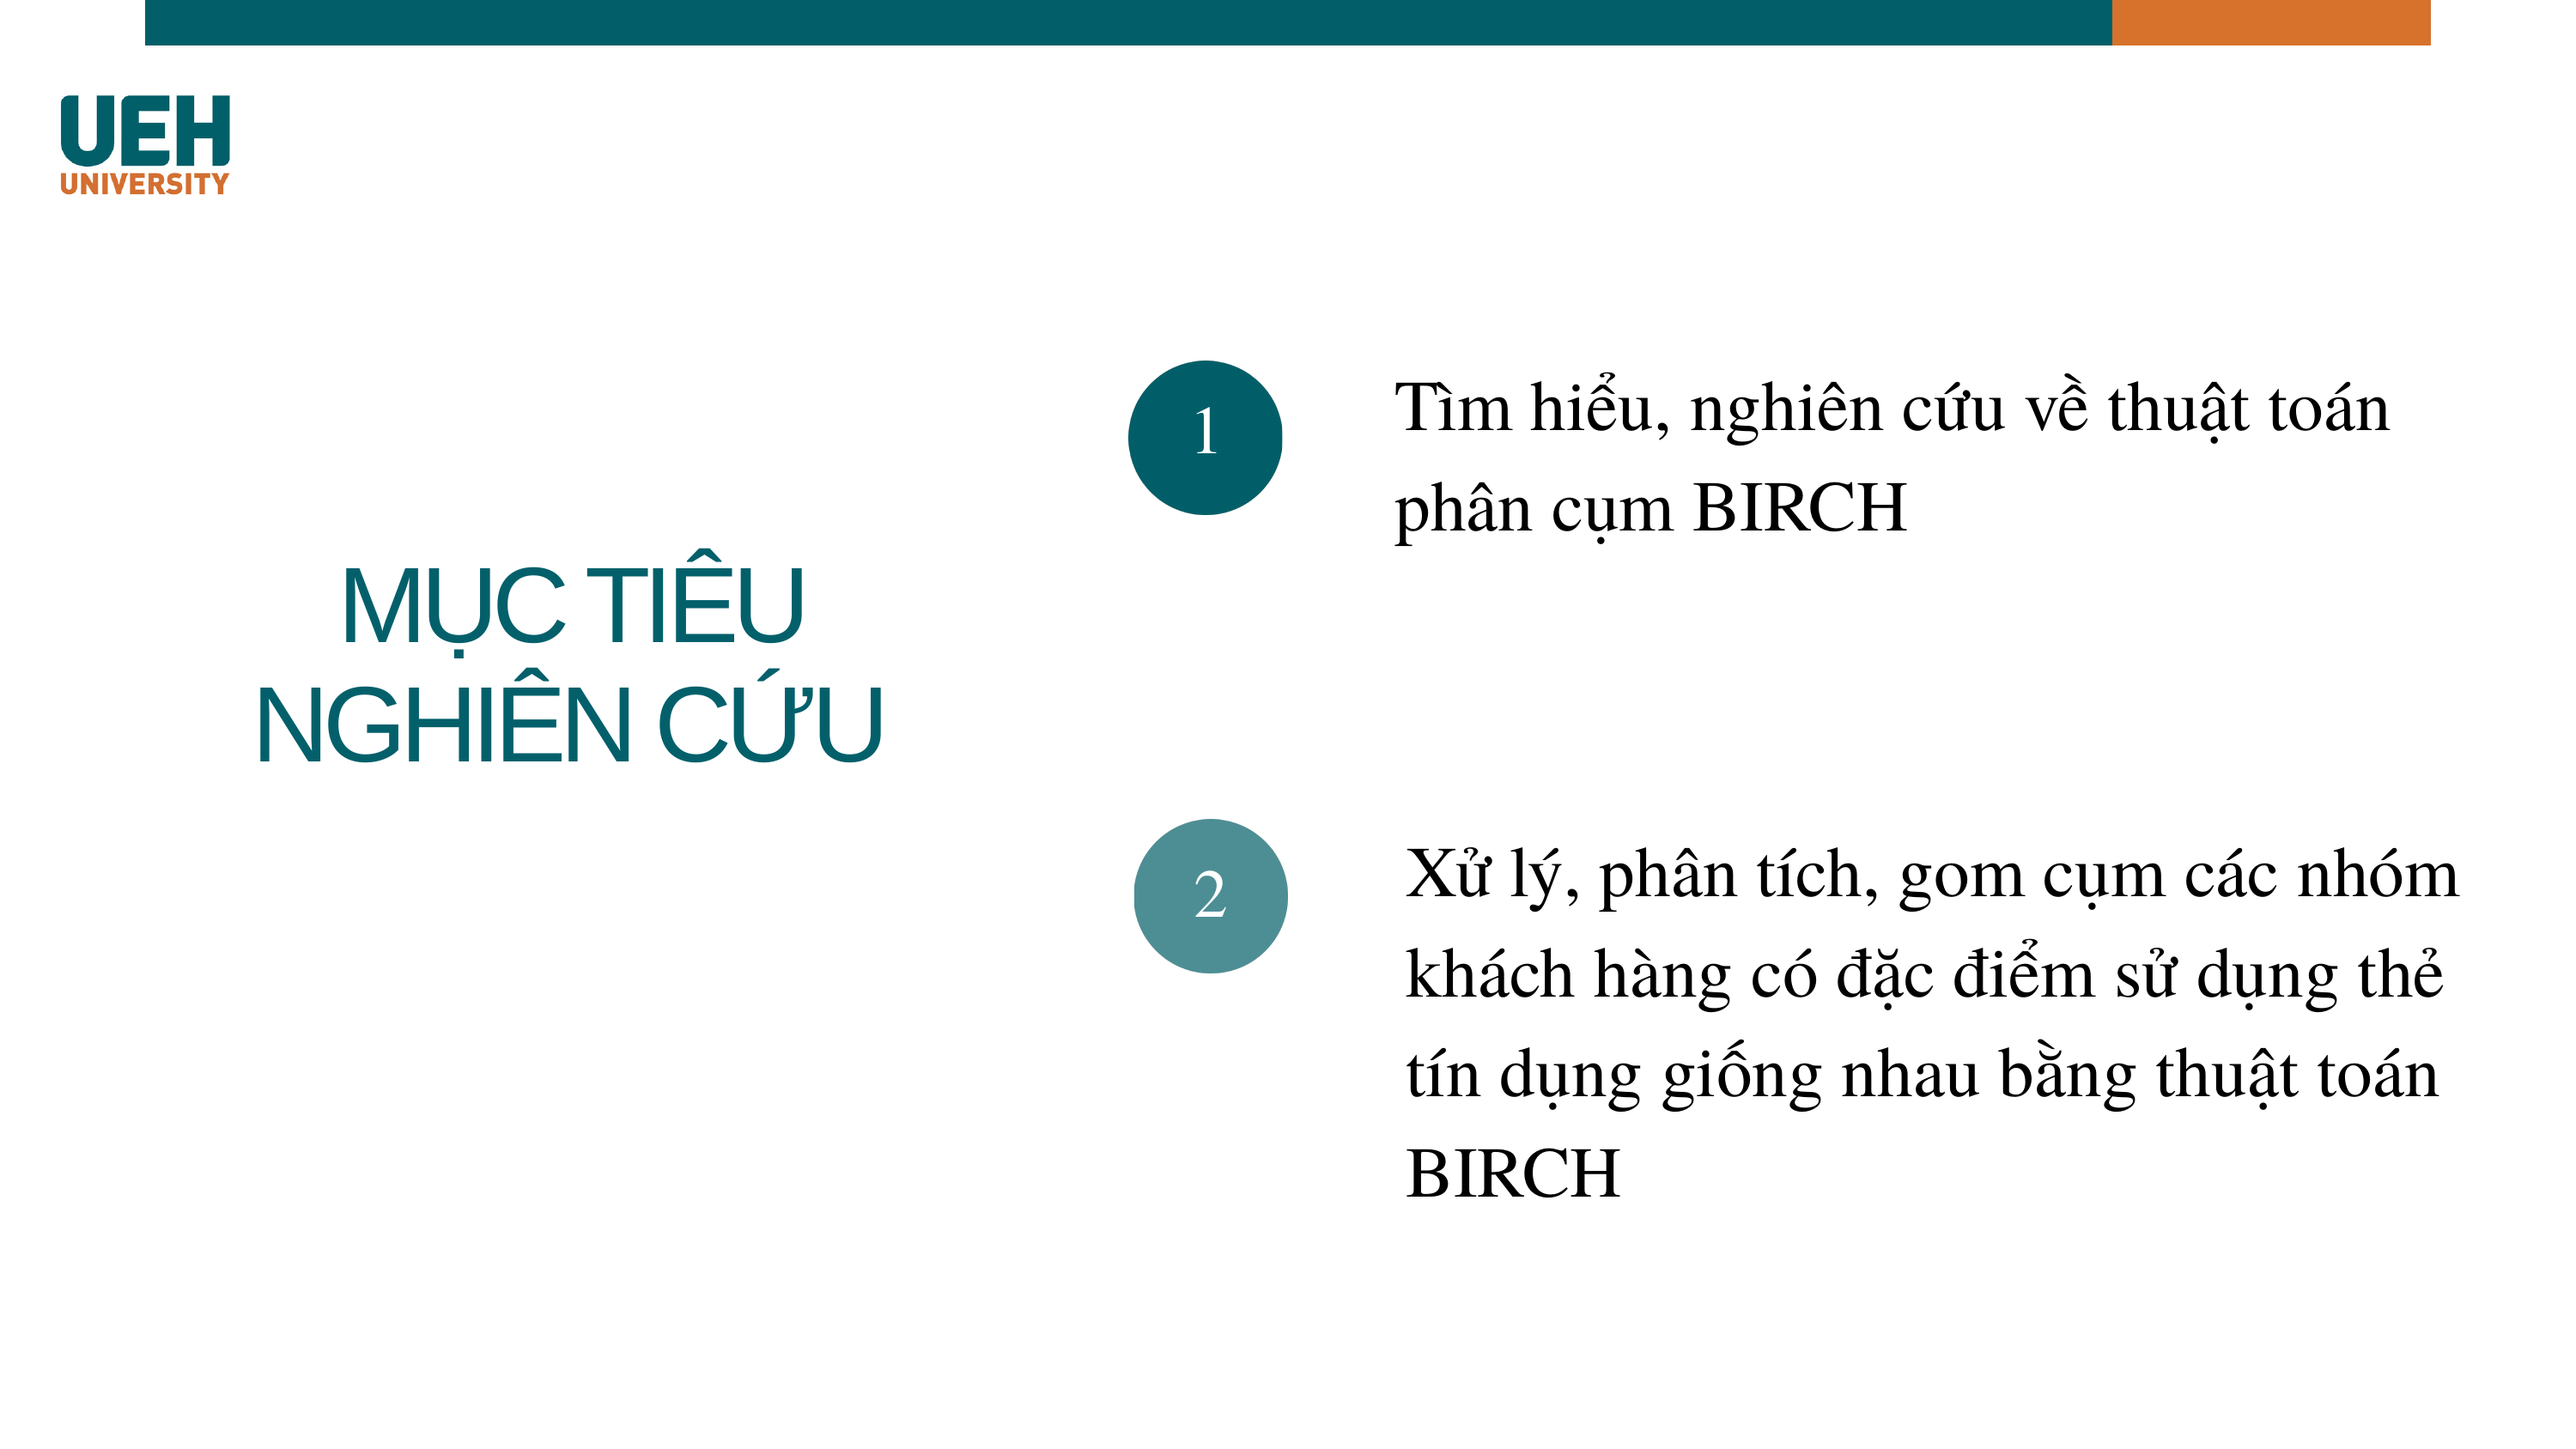

Tìm hiểu, nghiên cứu về thuật toán phân cụm BIRCH

1
MỤC TIÊU NGHIÊN CỨU

Xử lý, phân tích, gom cụm các nhóm khách hàng có đặc điểm sử dụng thẻ tín dụng giống nhau bằng thuật toán BIRCH
2